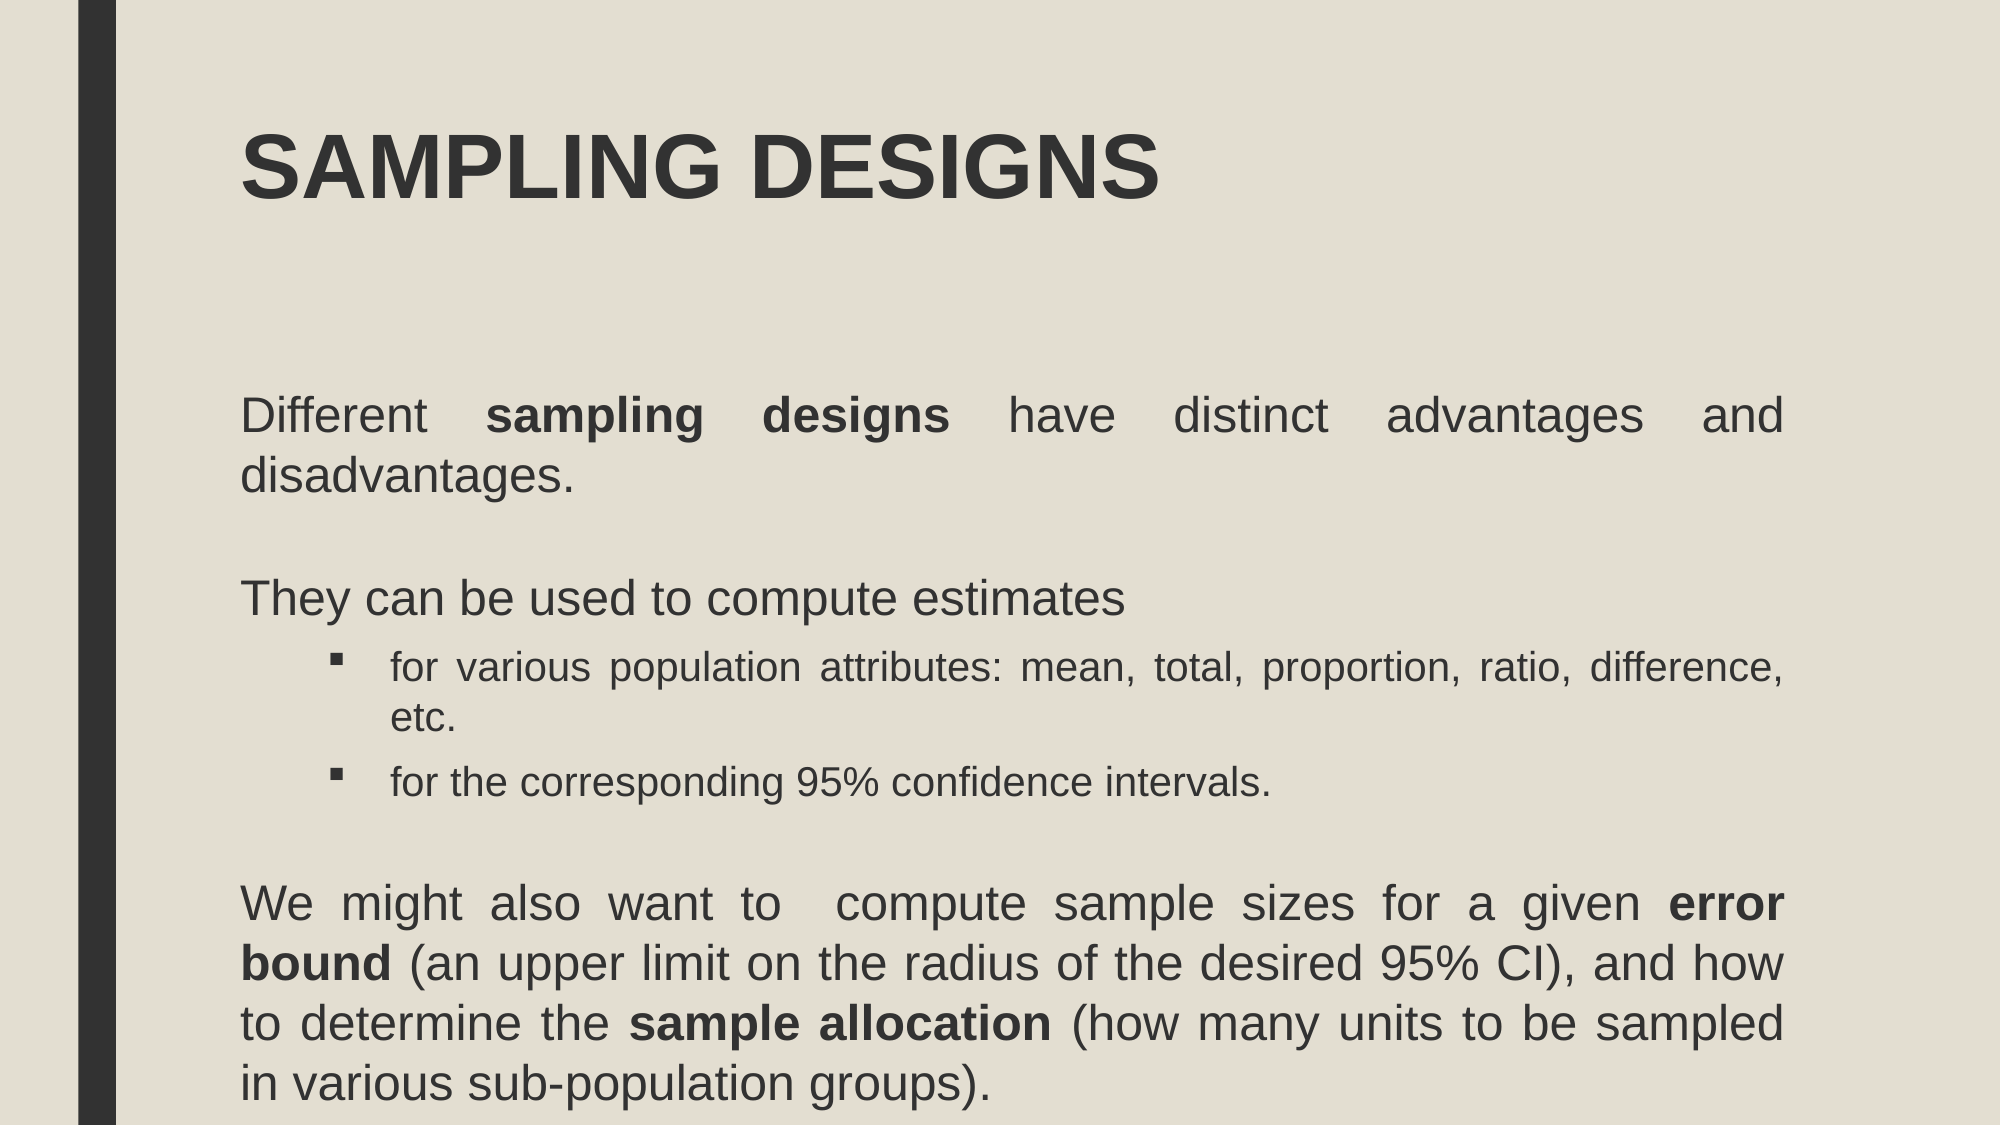

# SAMPLING DESIGNS
Different sampling designs have distinct advantages and disadvantages.

They can be used to compute estimates
for various population attributes: mean, total, proportion, ratio, difference, etc.
for the corresponding 95% confidence intervals.

We might also want to  compute sample sizes for a given error bound (an upper limit on the radius of the desired 95% CI), and how to determine the sample allocation (how many units to be sampled in various sub-population groups).